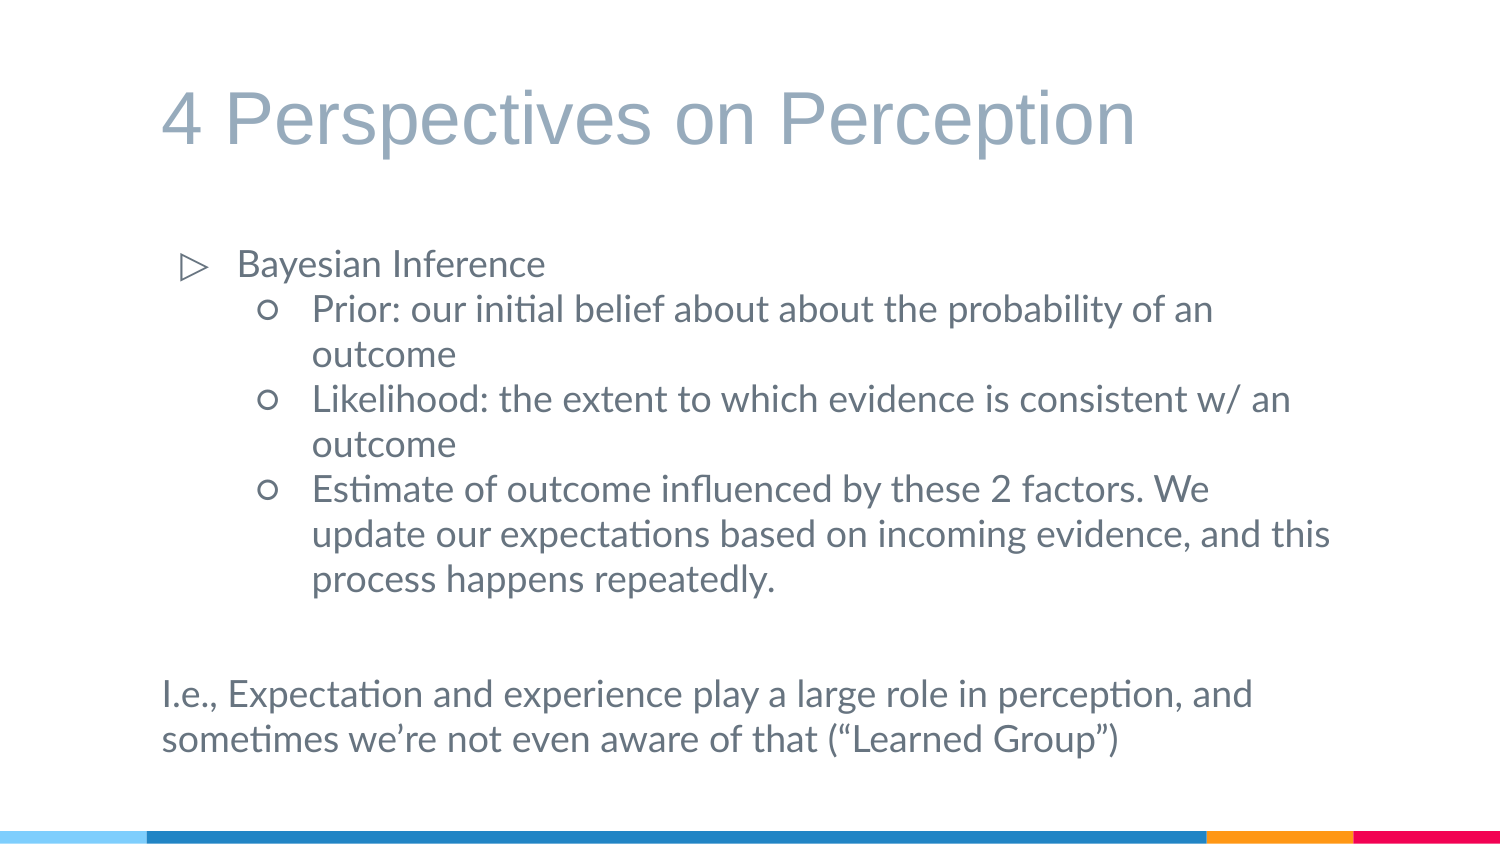

# 4 Perspectives on Perception
Bayesian Inference
Prior: our initial belief about about the probability of an outcome
Likelihood: the extent to which evidence is consistent w/ an outcome
Estimate of outcome influenced by these 2 factors. We update our expectations based on incoming evidence, and this process happens repeatedly.

I.e., Expectation and experience play a large role in perception, and sometimes we’re not even aware of that (“Learned Group”)